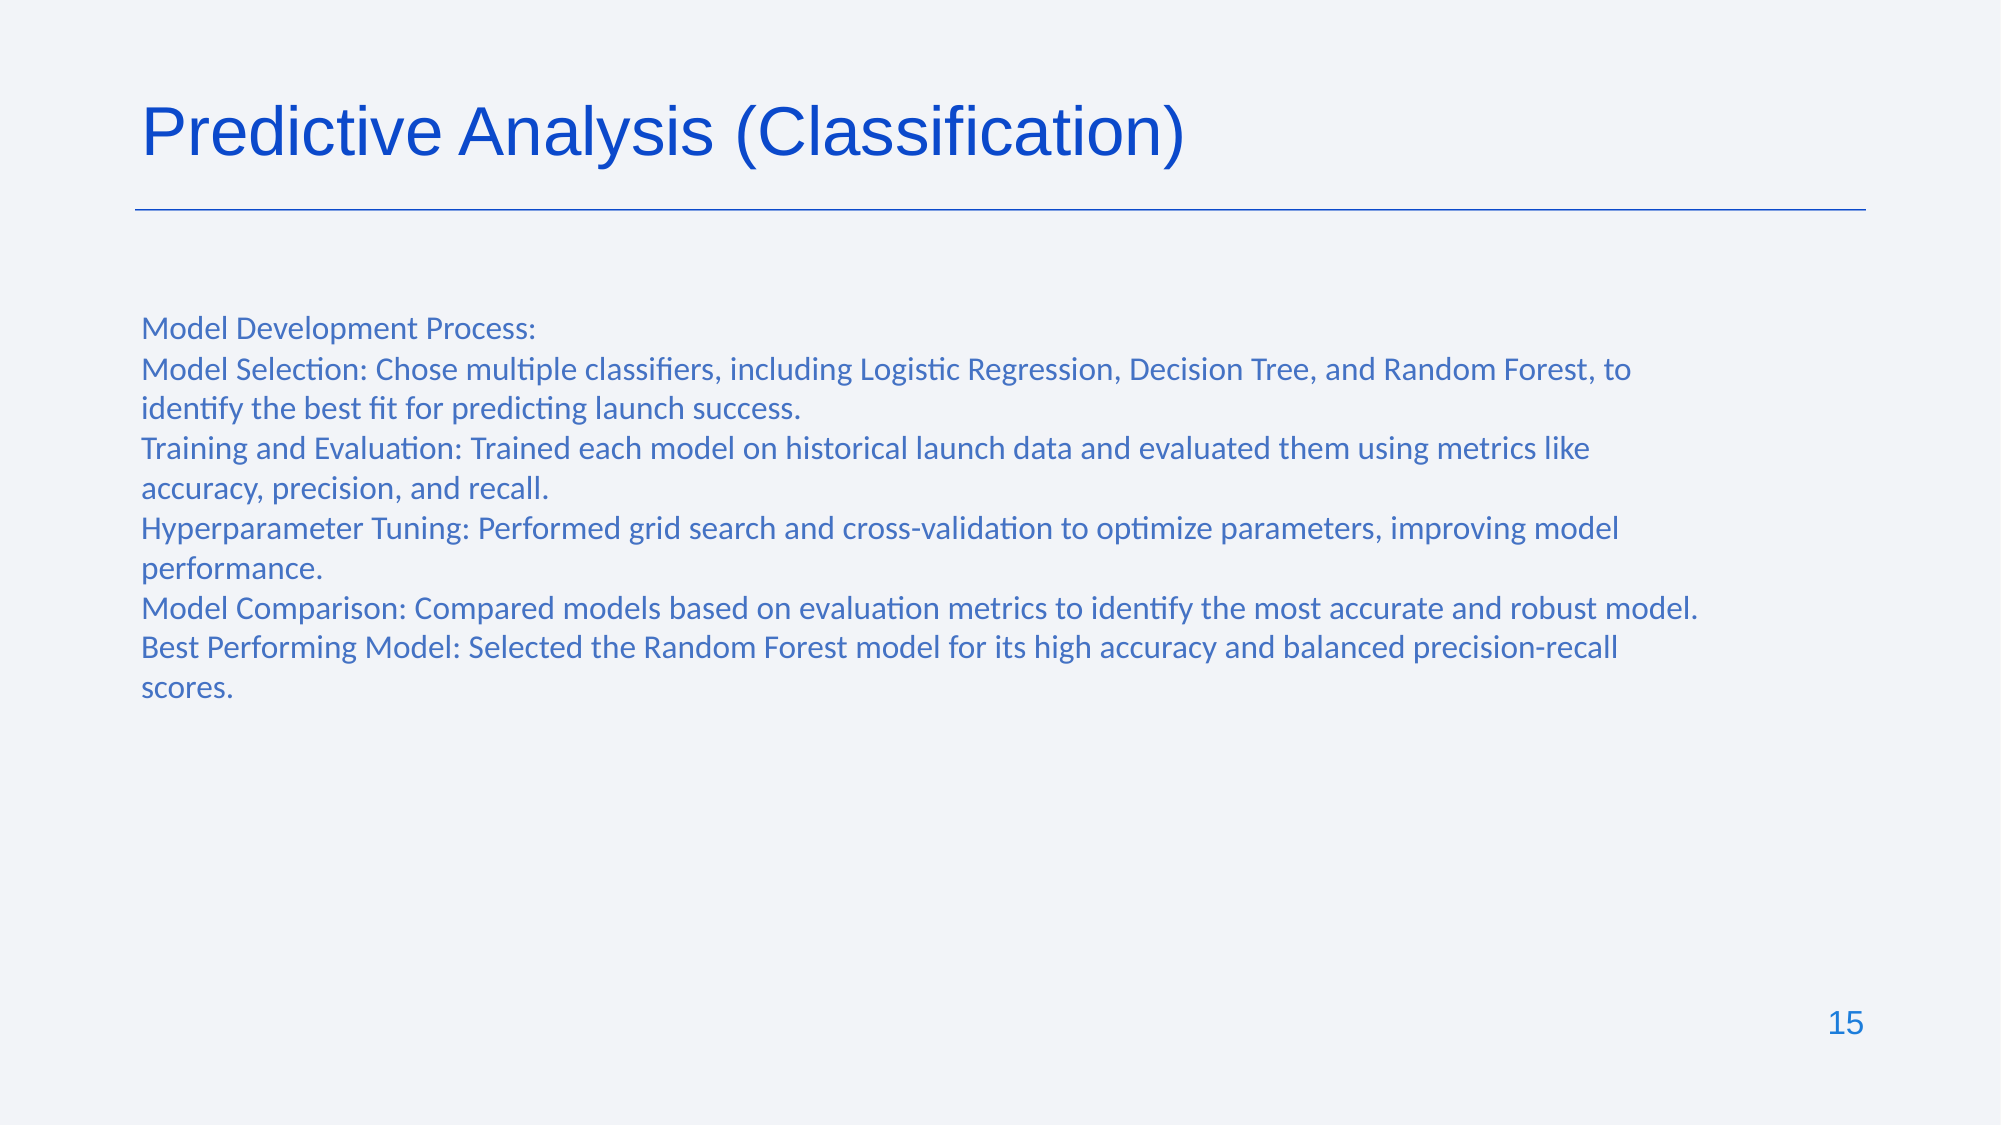

Predictive Analysis (Classification)
Model Development Process:
Model Selection: Chose multiple classifiers, including Logistic Regression, Decision Tree, and Random Forest, to identify the best fit for predicting launch success.
Training and Evaluation: Trained each model on historical launch data and evaluated them using metrics like accuracy, precision, and recall.
Hyperparameter Tuning: Performed grid search and cross-validation to optimize parameters, improving model performance.
Model Comparison: Compared models based on evaluation metrics to identify the most accurate and robust model.
Best Performing Model: Selected the Random Forest model for its high accuracy and balanced precision-recall scores.
15